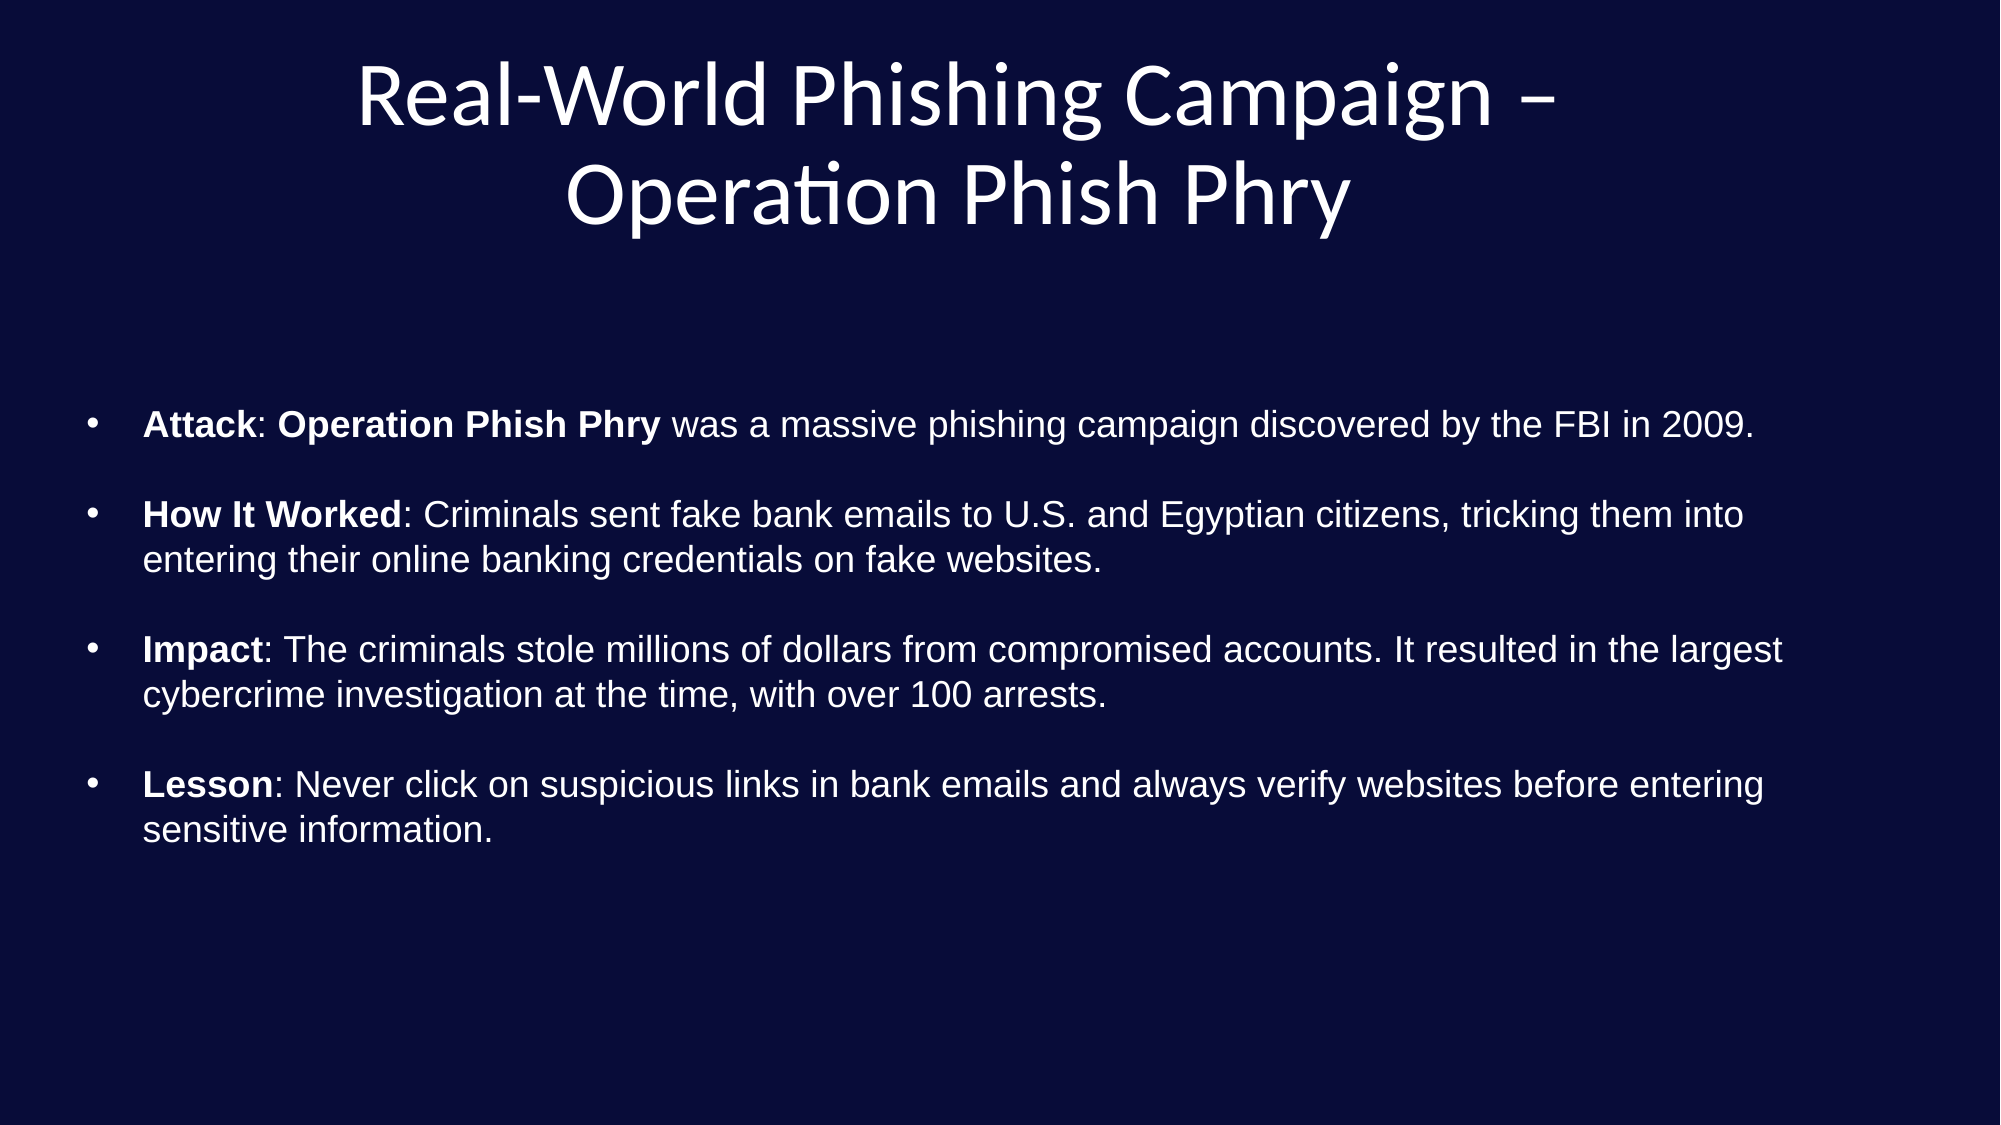

Real-World Phishing Campaign – Operation Phish Phry
Attack: Operation Phish Phry was a massive phishing campaign discovered by the FBI in 2009.

How It Worked: Criminals sent fake bank emails to U.S. and Egyptian citizens, tricking them into entering their online banking credentials on fake websites.

Impact: The criminals stole millions of dollars from compromised accounts. It resulted in the largest cybercrime investigation at the time, with over 100 arrests.

Lesson: Never click on suspicious links in bank emails and always verify websites before entering sensitive information.